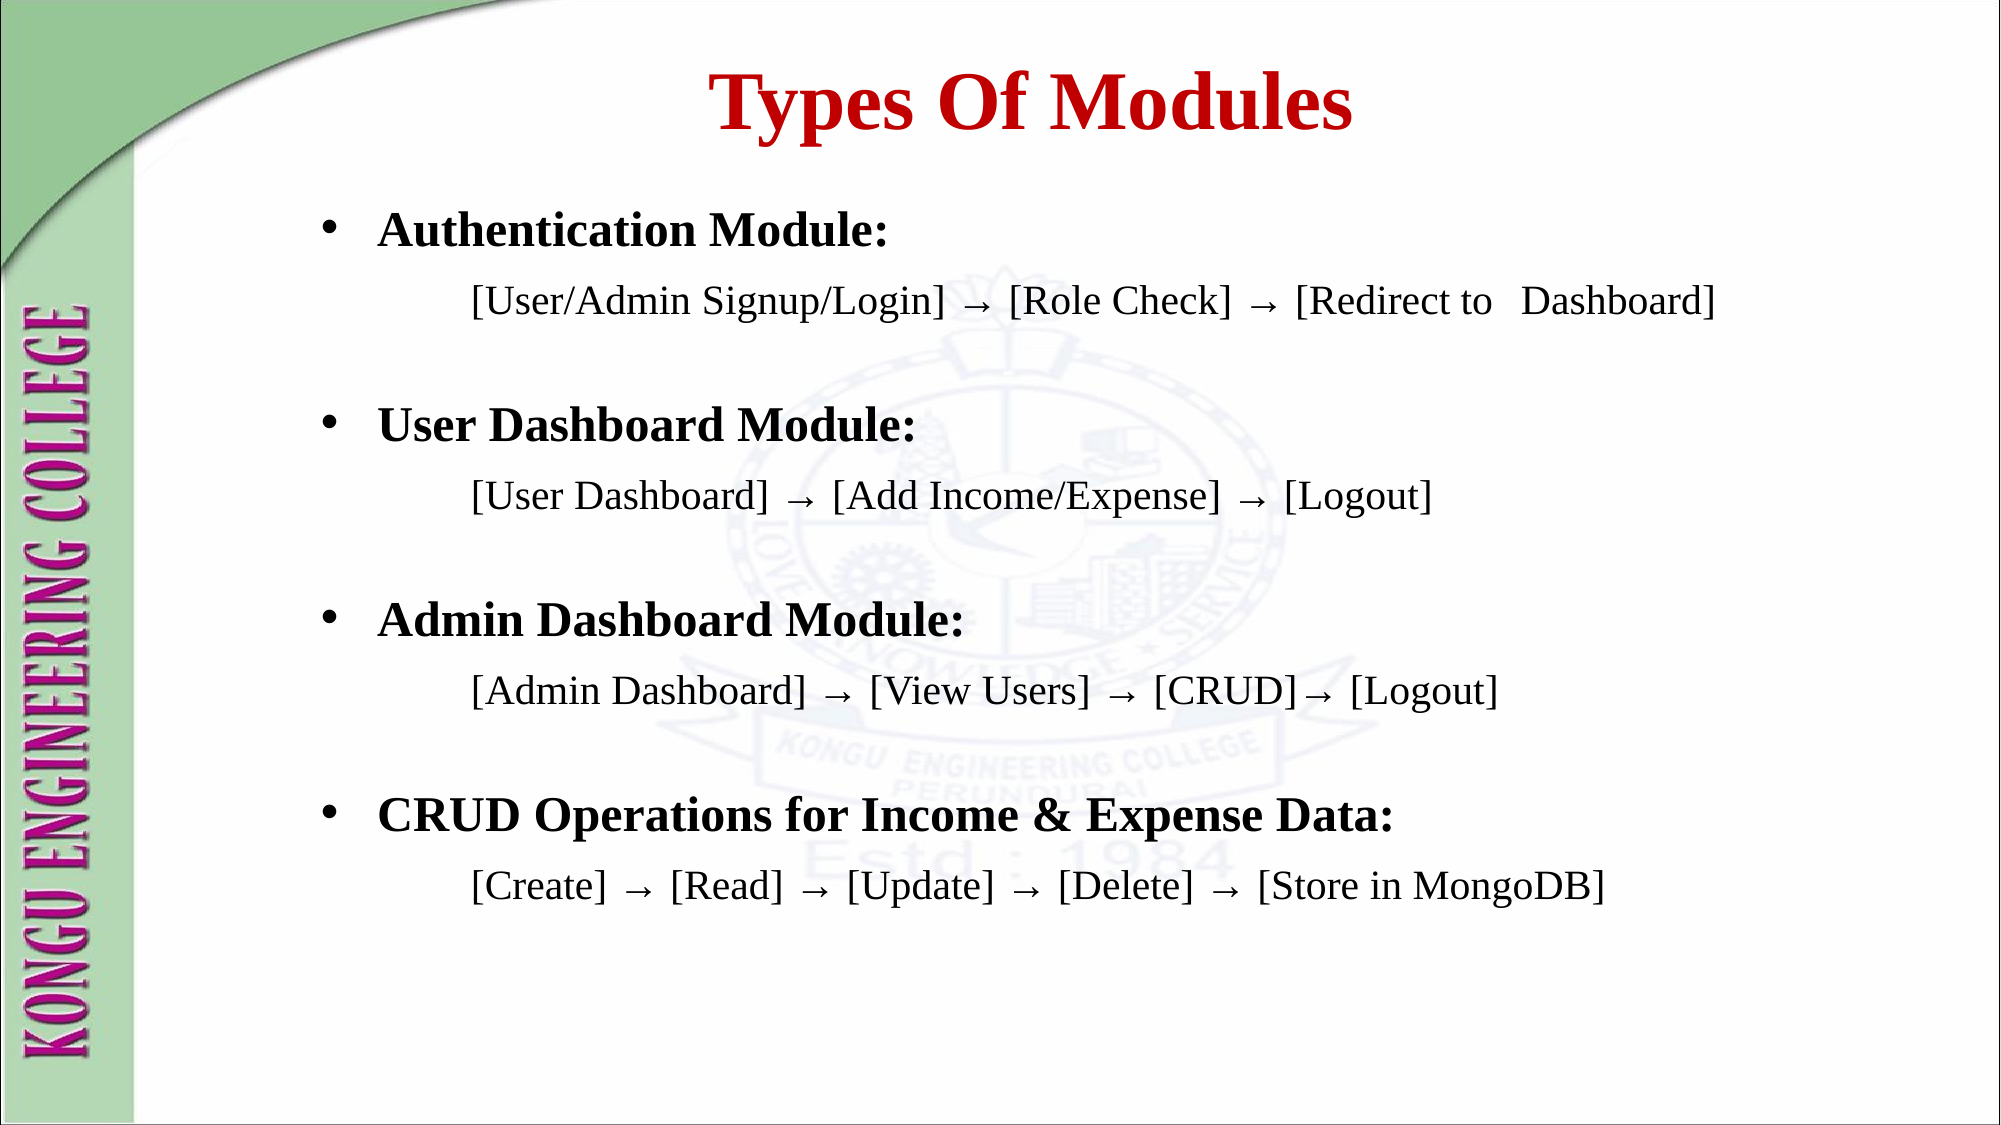

# Types Of Modules
Authentication Module:
	[User/Admin Signup/Login] → [Role Check] → [Redirect to 	Dashboard]

User Dashboard Module:
	[User Dashboard] → [Add Income/Expense] → [Logout]

Admin Dashboard Module:
	[Admin Dashboard] → [View Users] → [CRUD]→ [Logout]

CRUD Operations for Income & Expense Data:
	[Create] → [Read] → [Update] → [Delete] → [Store in MongoDB]